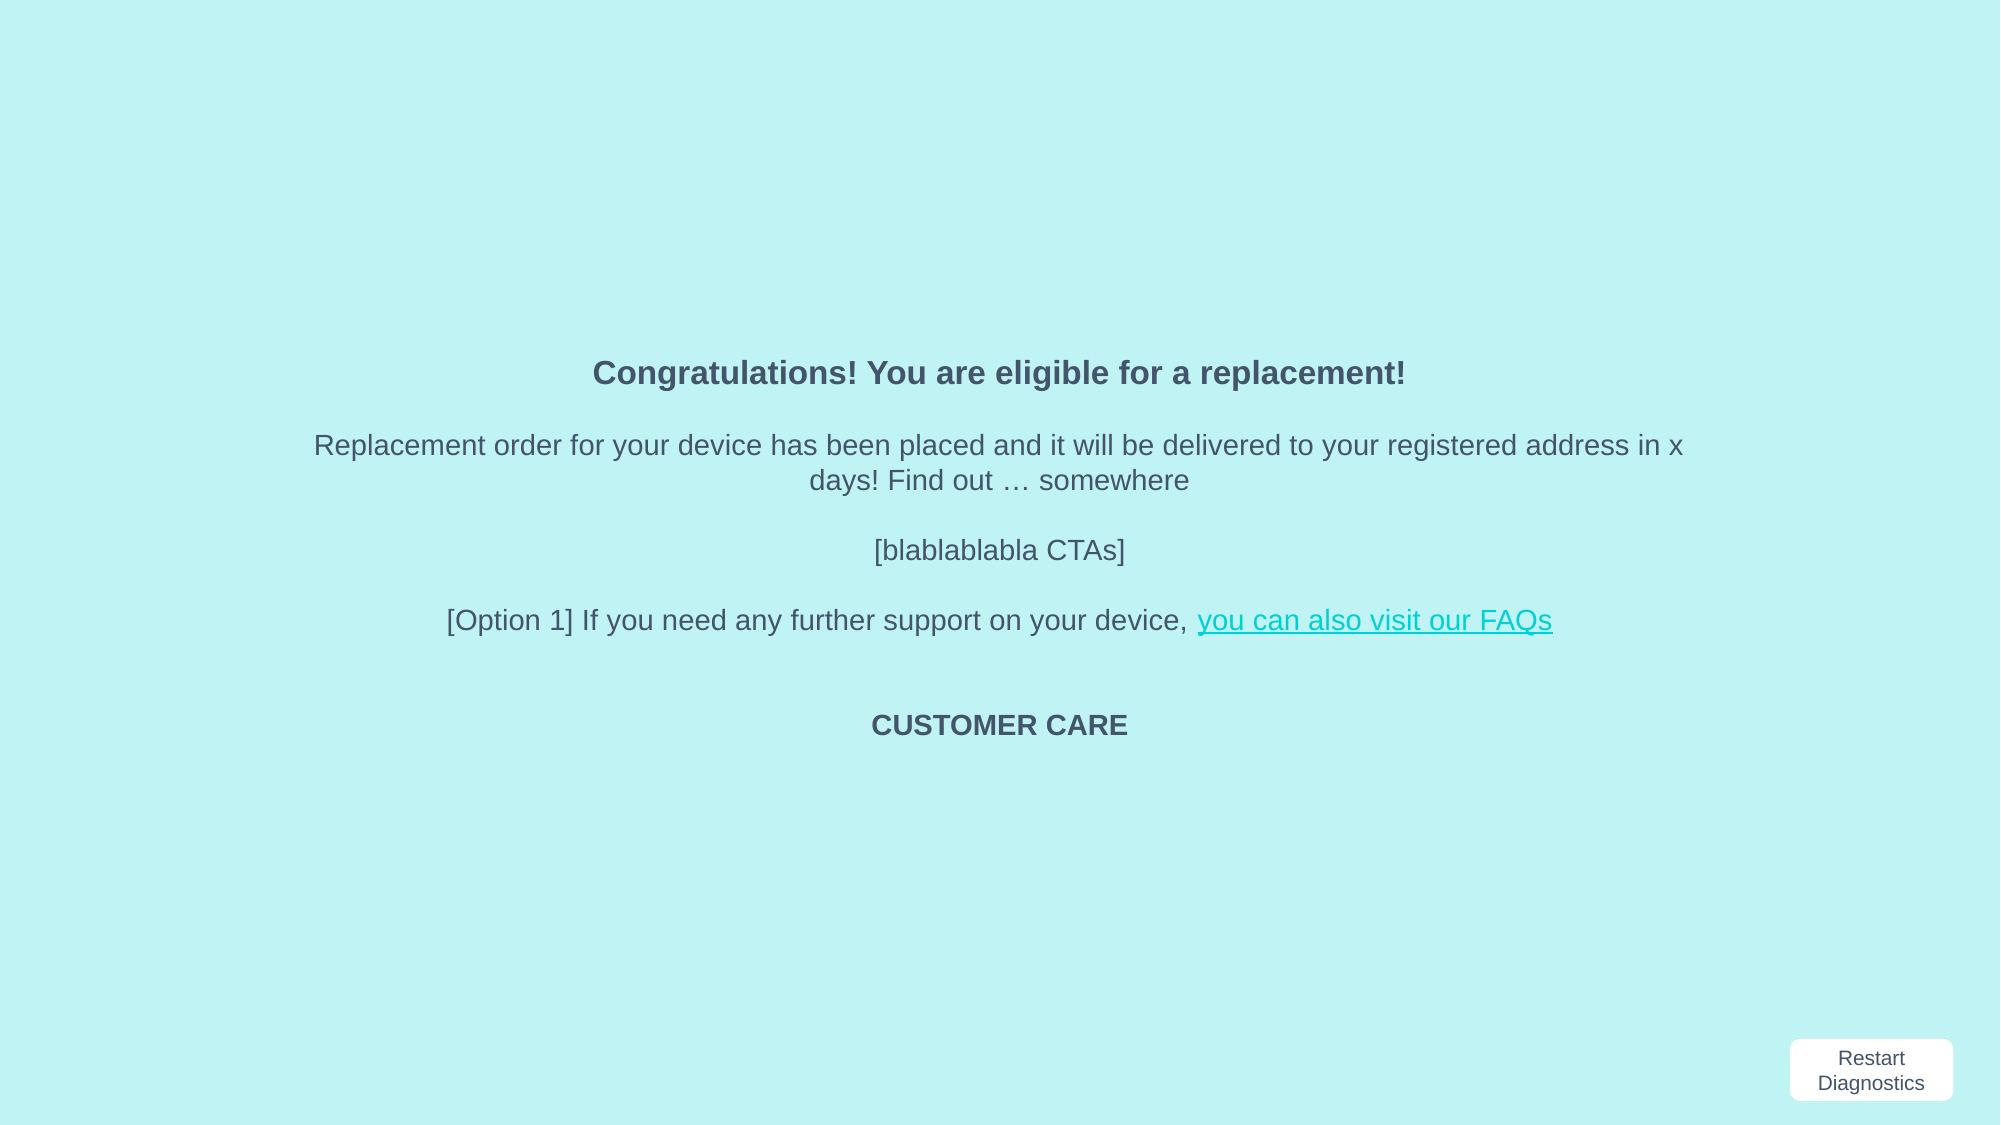

Congratulations! You are eligible for a replacement!

Replacement order for your device has been placed and it will be delivered to your registered address in x days! Find out … somewhere

[blablablabla CTAs]

[Option 1] If you need any further support on your device, you can also visit our FAQs

CUSTOMER CARE
Restart Diagnostics